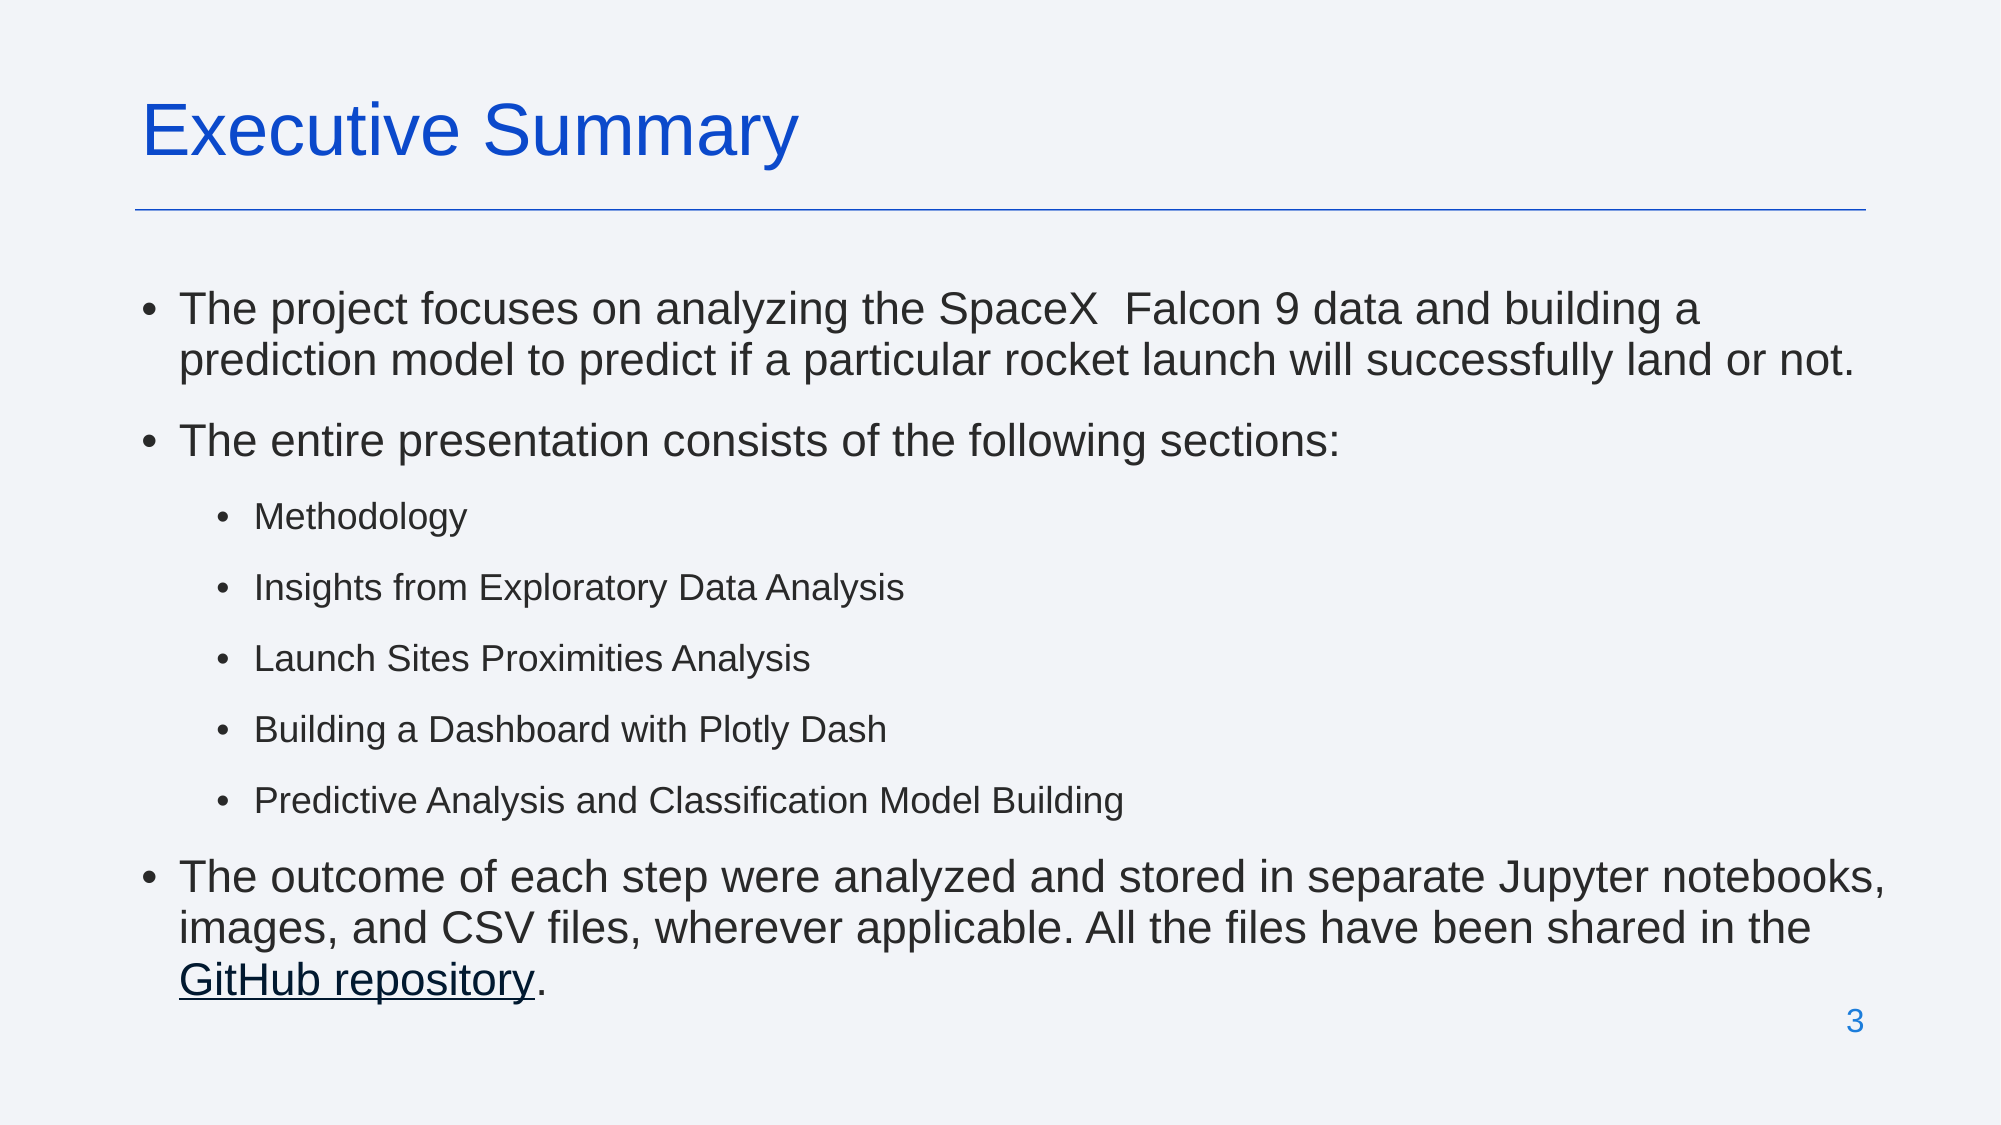

Executive Summary
The project focuses on analyzing the SpaceX  Falcon 9 data and building a prediction model to predict if a particular rocket launch will successfully land or not.
The entire presentation consists of the following sections:
Methodology
Insights from Exploratory Data Analysis
Launch Sites Proximities Analysis
Building a Dashboard with Plotly Dash
Predictive Analysis and Classification Model Building
The outcome of each step were analyzed and stored in separate Jupyter notebooks, images, and CSV files, wherever applicable. All the files have been shared in the GitHub repository.
3